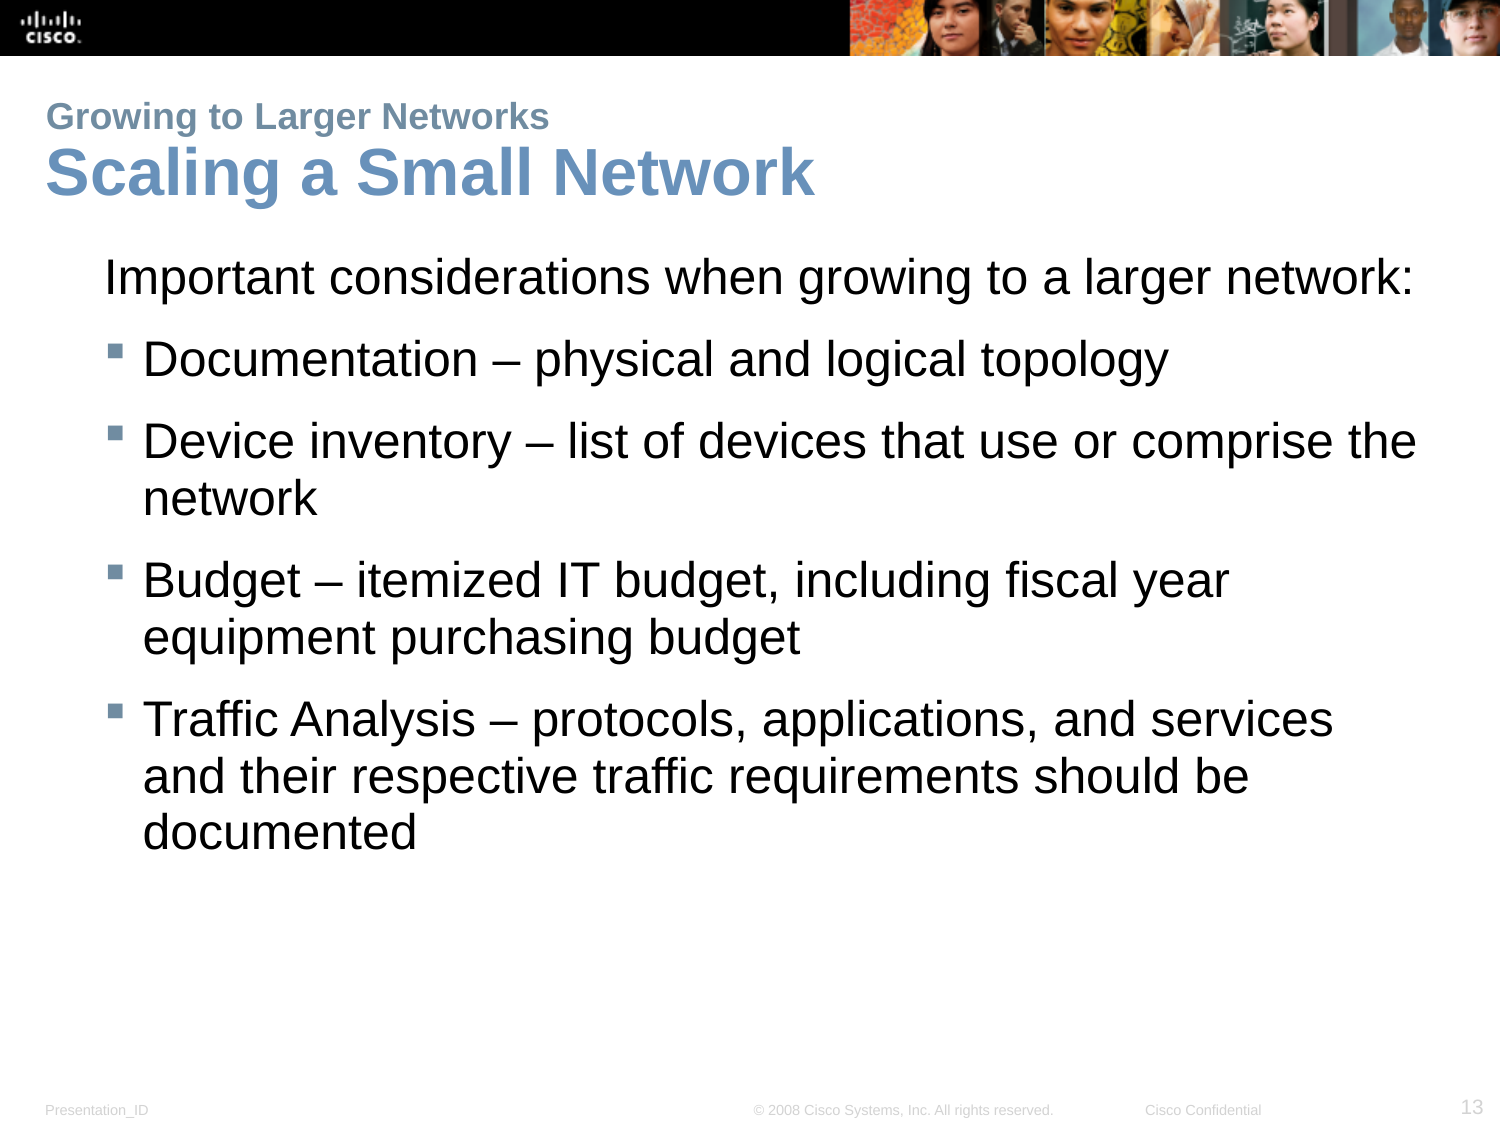

# Growing to Larger Networks Scaling a Small Network
Important considerations when growing to a larger network:
Documentation – physical and logical topology
Device inventory – list of devices that use or comprise the network
Budget – itemized IT budget, including fiscal year equipment purchasing budget
Traffic Analysis – protocols, applications, and services and their respective traffic requirements should be documented